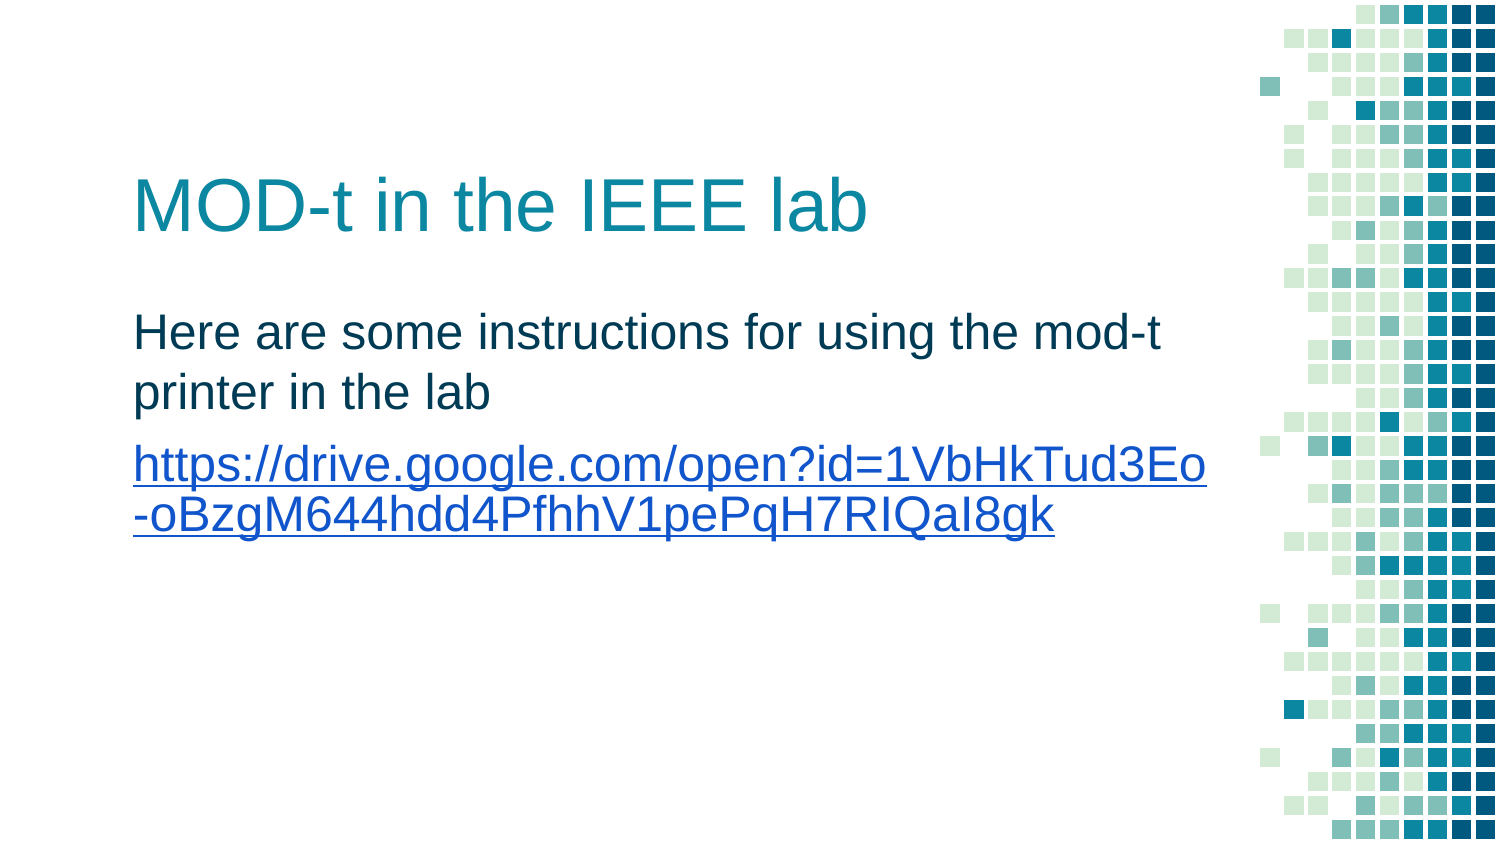

# MOD-t in the IEEE lab
Here are some instructions for using the mod-t printer in the lab
https://drive.google.com/open?id=1VbHkTud3Eo-oBzgM644hdd4PfhhV1pePqH7RIQaI8gk